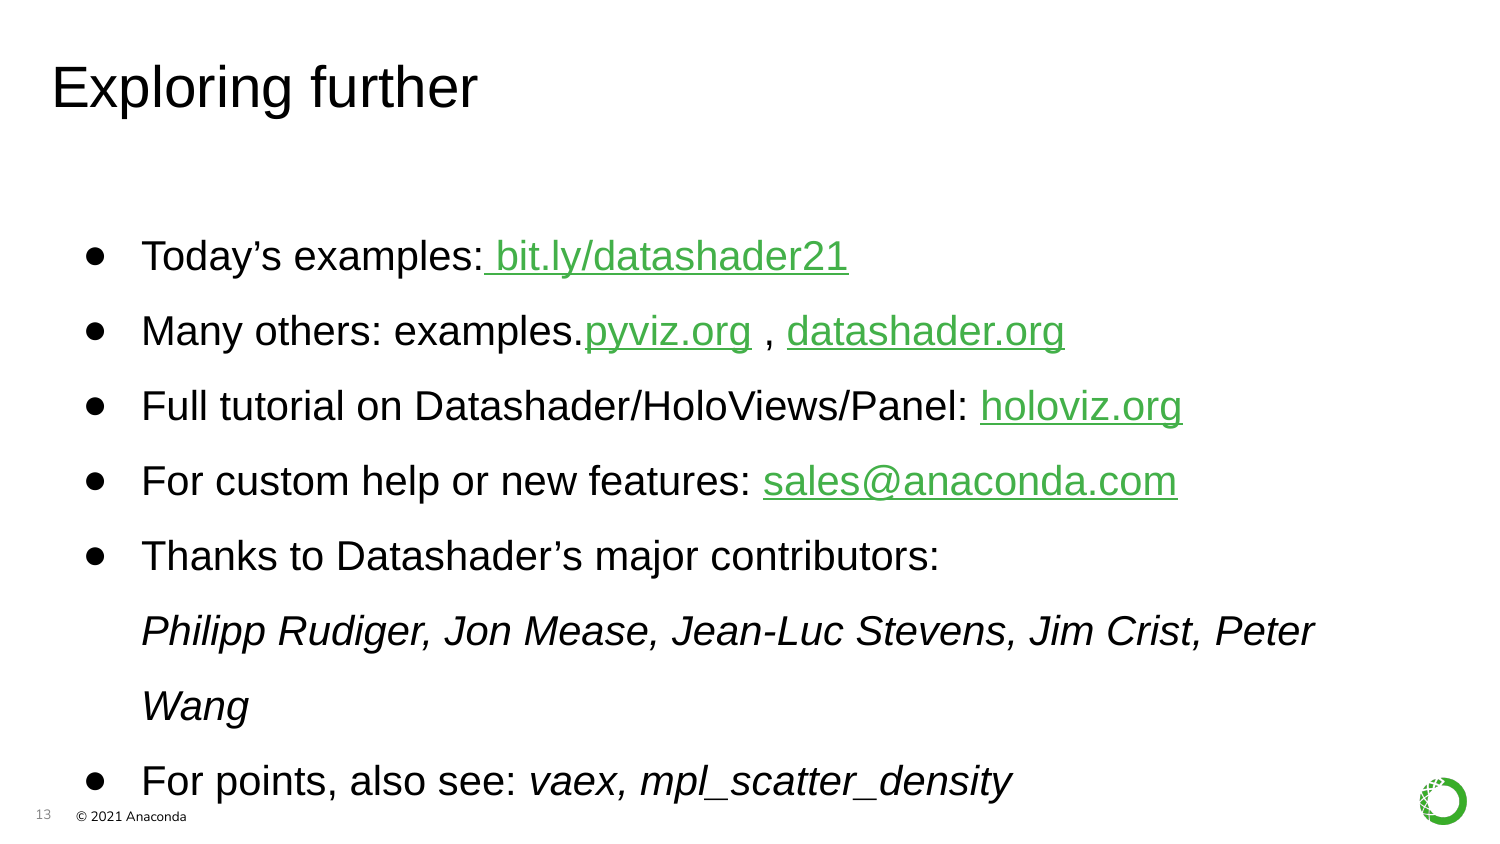

# Exploring further
Today’s examples: bit.ly/datashader21
Many others: examples.pyviz.org , datashader.org
Full tutorial on Datashader/HoloViews/Panel: holoviz.org
For custom help or new features: sales@anaconda.com
Thanks to Datashader’s major contributors:
Philipp Rudiger, Jon Mease, Jean-Luc Stevens, Jim Crist, Peter Wang
For points, also see: vaex, mpl_scatter_density